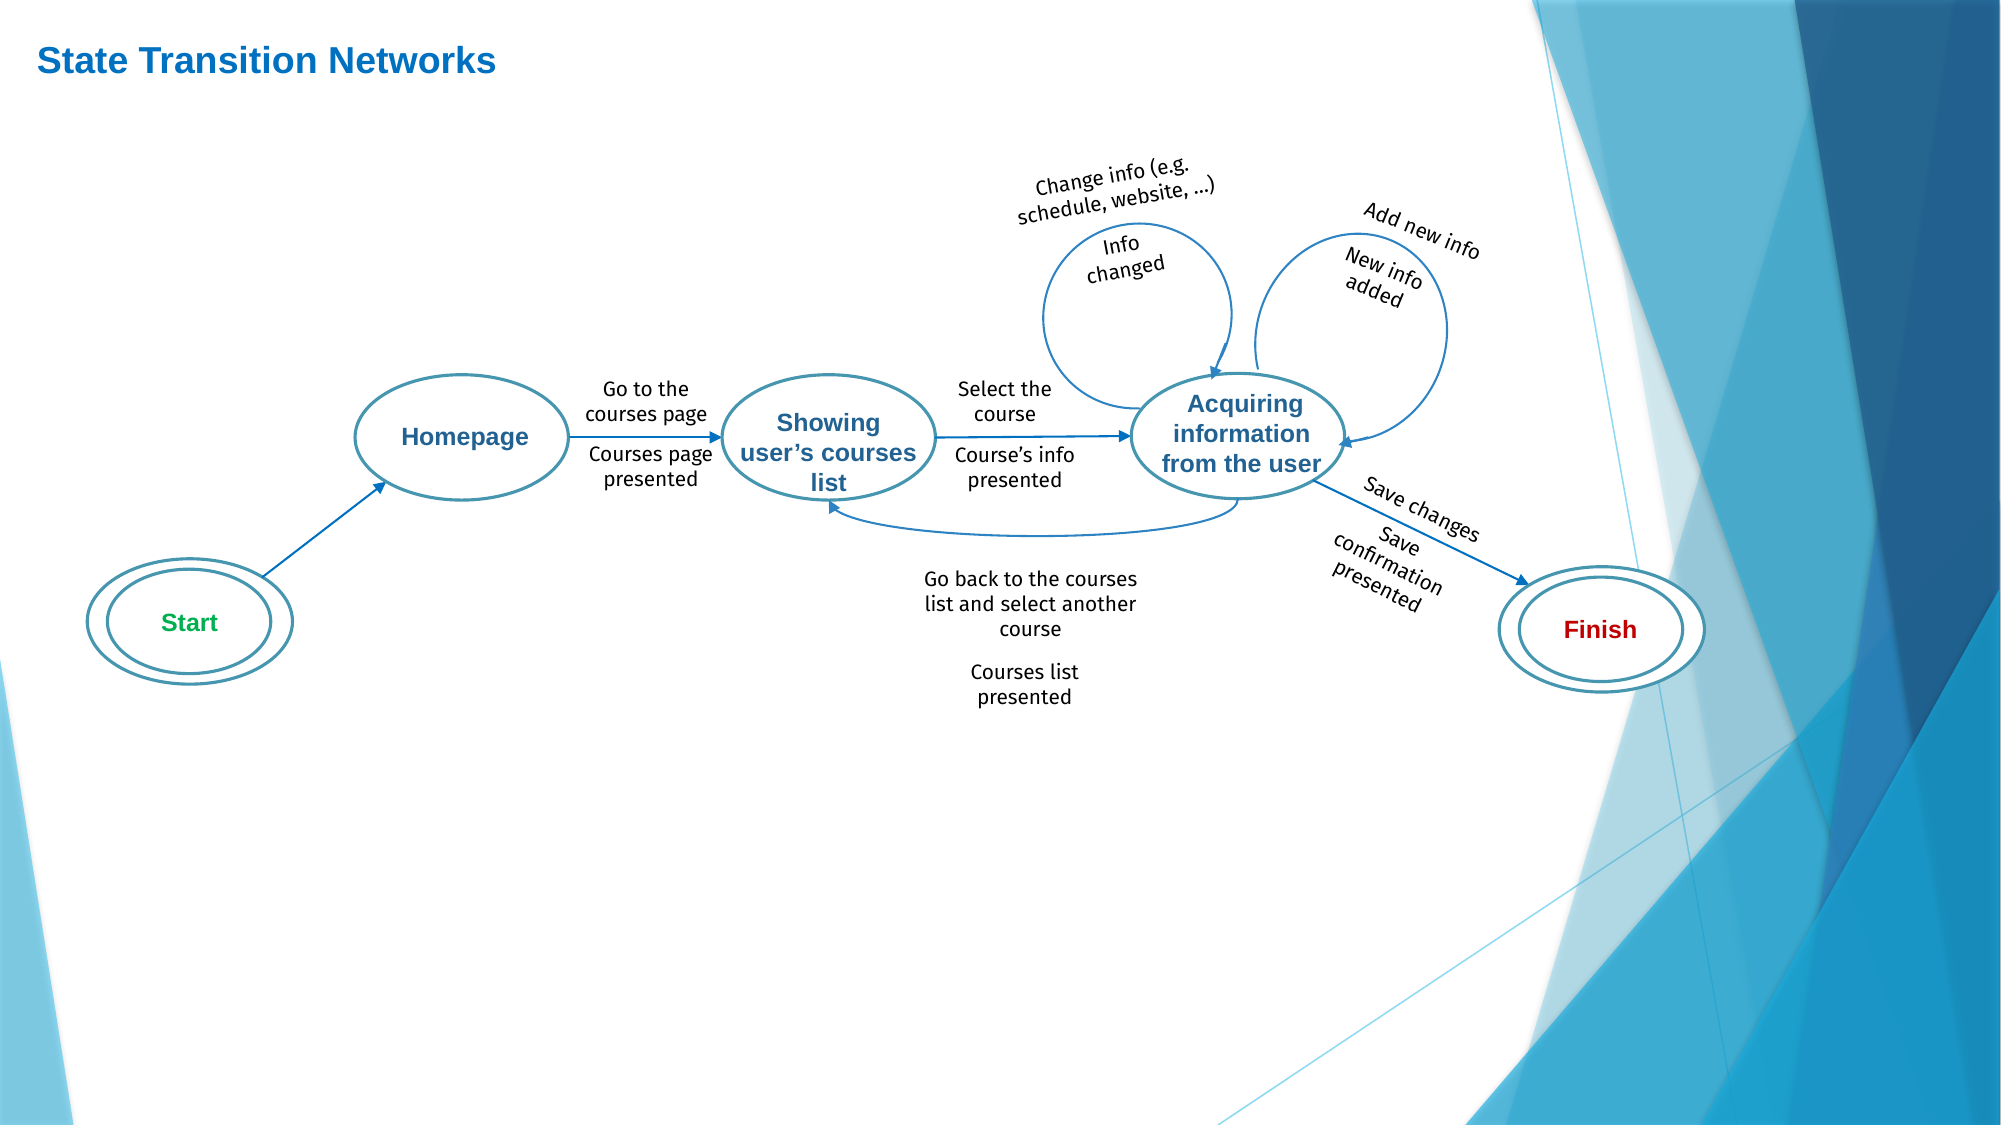

State Transition Networks
Change info (e.g. schedule, website, …)
Add new info

Info changed

New info added
Go to the courses page
Select the course

 Acquiring information from the user
Showing user’s courses list
Homepage
Courses page presented
Course’s info presented
Save changes
Save confirmation presented

Go back to the courses list and select another course

Start
Finish
Courses list presented